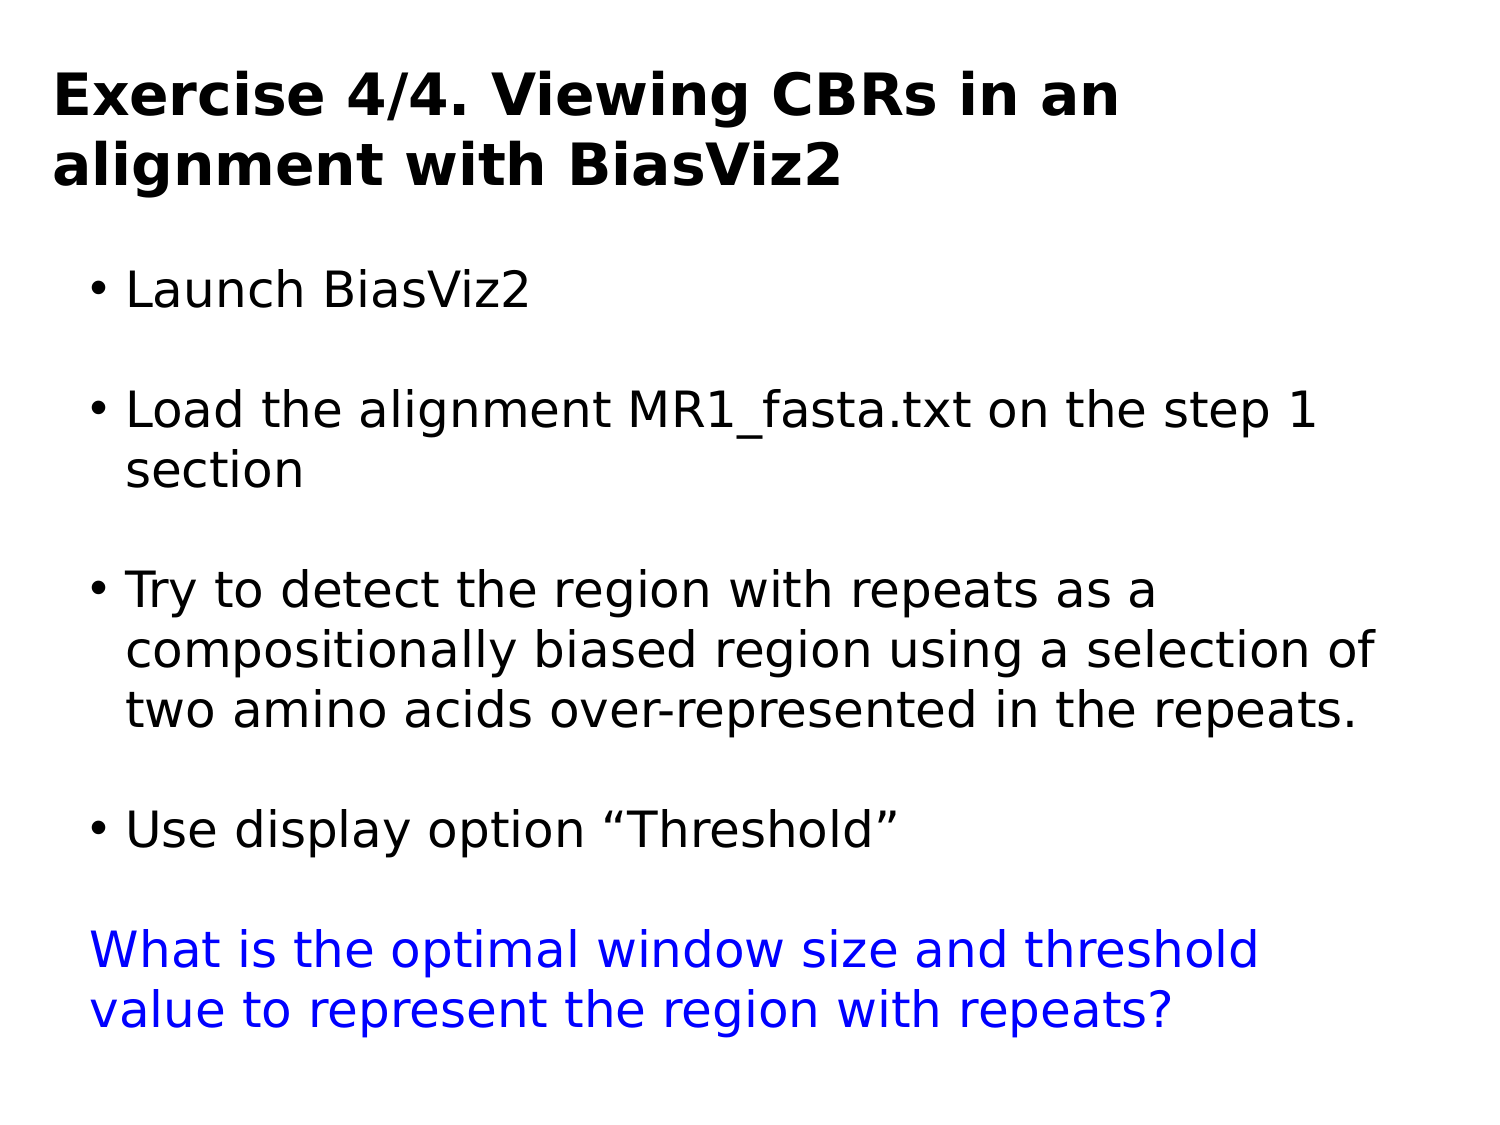

Exercise 4/4. Viewing CBRs in an alignment with BiasViz2
Launch BiasViz2

Load the alignment MR1_fasta.txt on the step 1 section

Try to detect the region with repeats as a compositionally biased region using a selection of two amino acids over-represented in the repeats.

Use display option “Threshold”

What is the optimal window size and threshold value to represent the region with repeats?